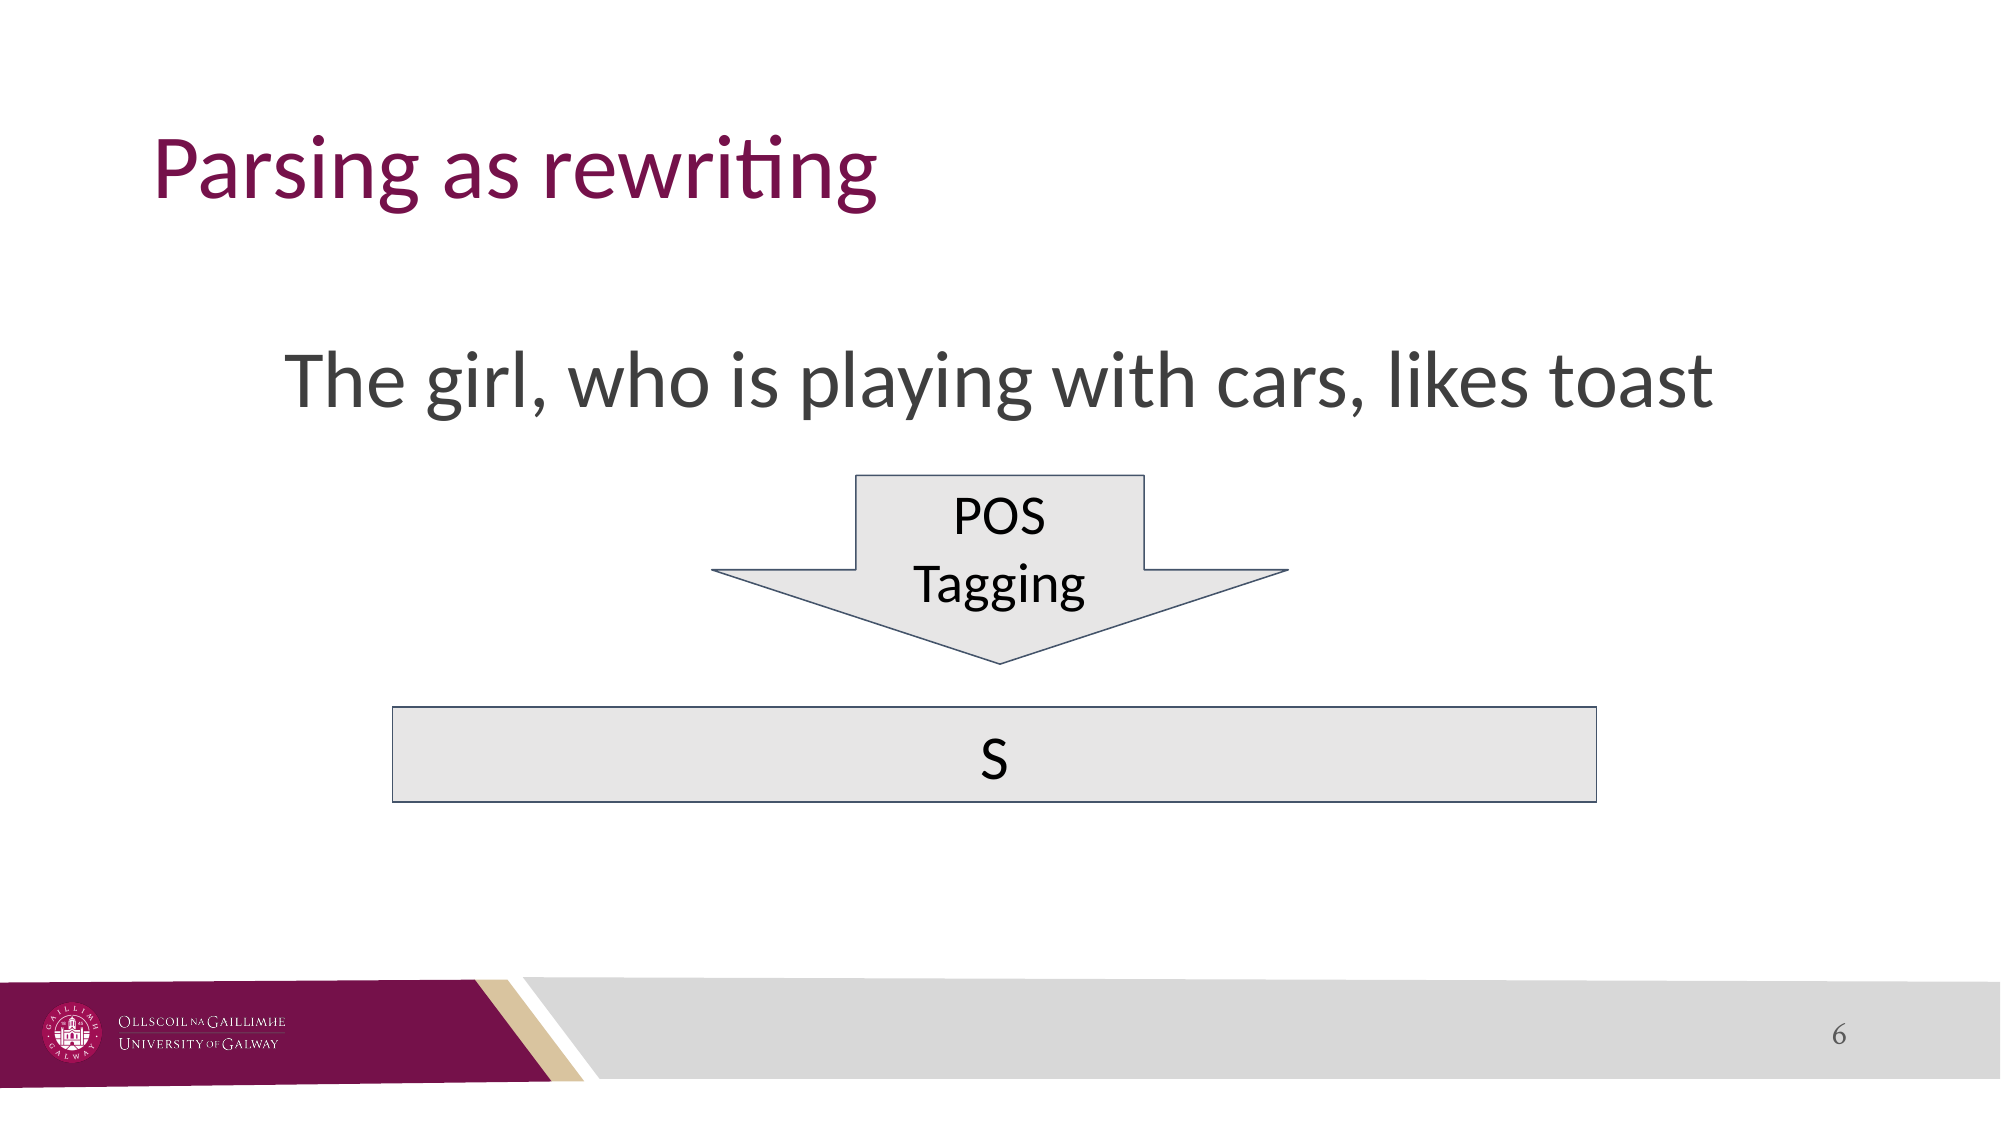

# Parsing as rewriting
The girl, who is playing with cars, likes toast
POS Tagging
DT NN WP VBZ VBG IN NNP VBZ NN
NP
NP
S
VP
VP
6